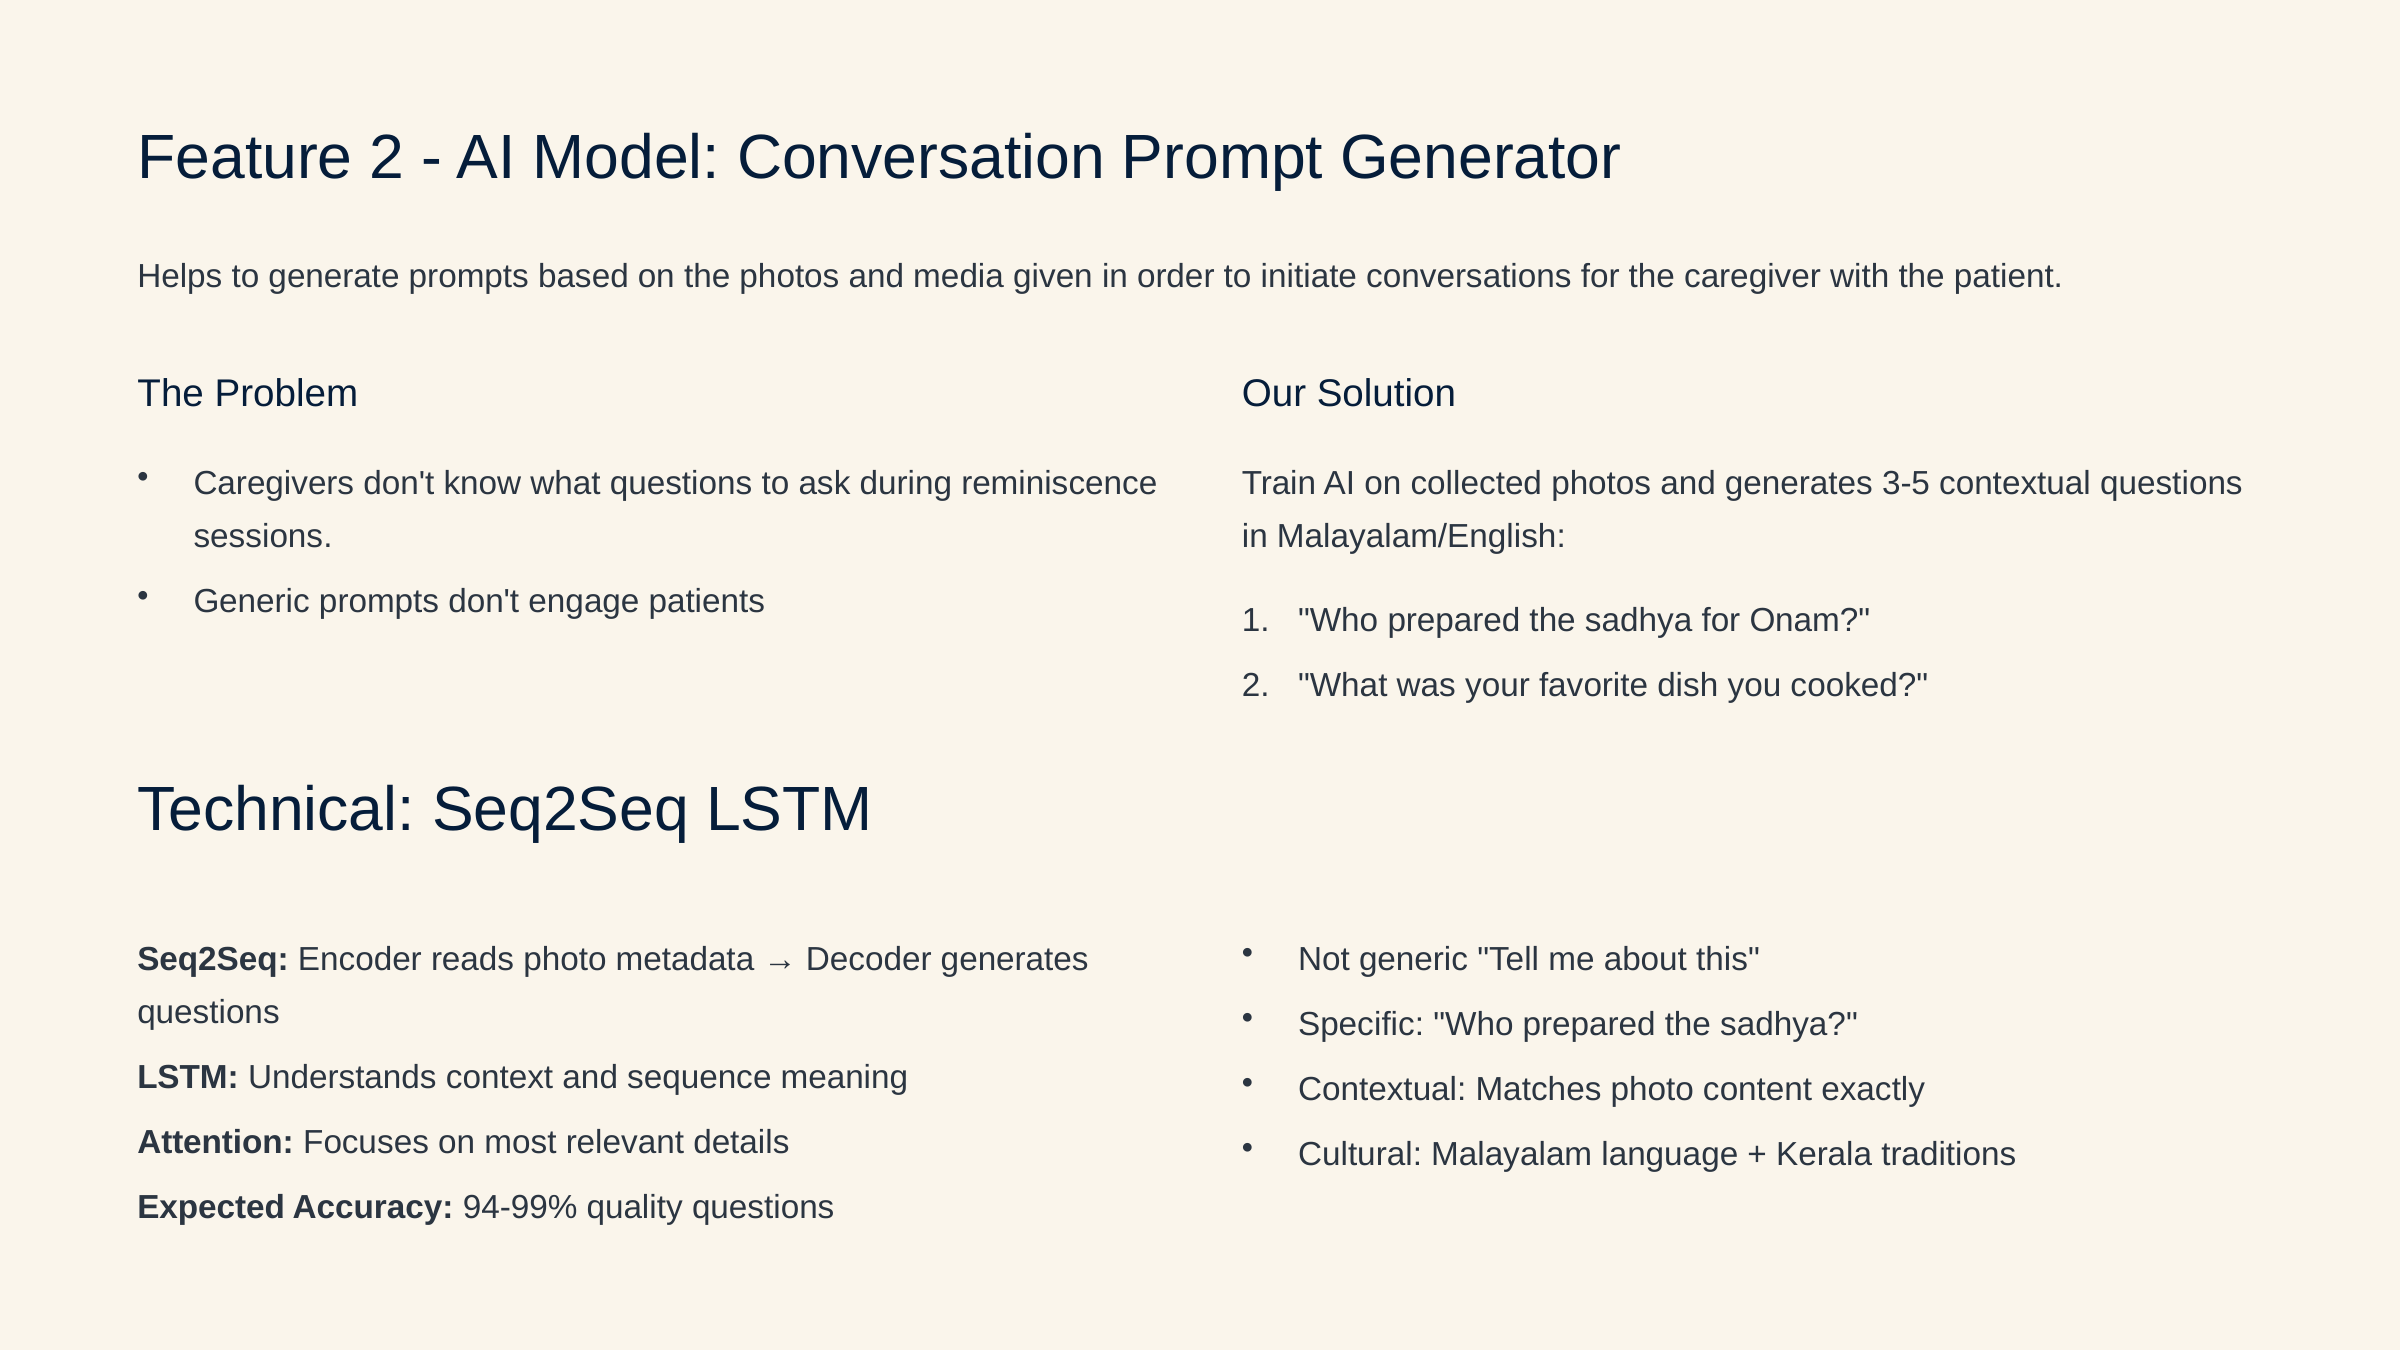

Feature 2 - AI Model: Conversation Prompt Generator
Helps to generate prompts based on the photos and media given in order to initiate conversations for the caregiver with the patient.
The Problem
Our Solution
Caregivers don't know what questions to ask during reminiscence sessions.
Train AI on collected photos and generates 3-5 contextual questions in Malayalam/English:
Generic prompts don't engage patients
"Who prepared the sadhya for Onam?"
"What was your favorite dish you cooked?"
Technical: Seq2Seq LSTM
Seq2Seq: Encoder reads photo metadata → Decoder generates questions
Not generic "Tell me about this"
Specific: "Who prepared the sadhya?"
LSTM: Understands context and sequence meaning
Contextual: Matches photo content exactly
Attention: Focuses on most relevant details
Cultural: Malayalam language + Kerala traditions
Expected Accuracy: 94-99% quality questions